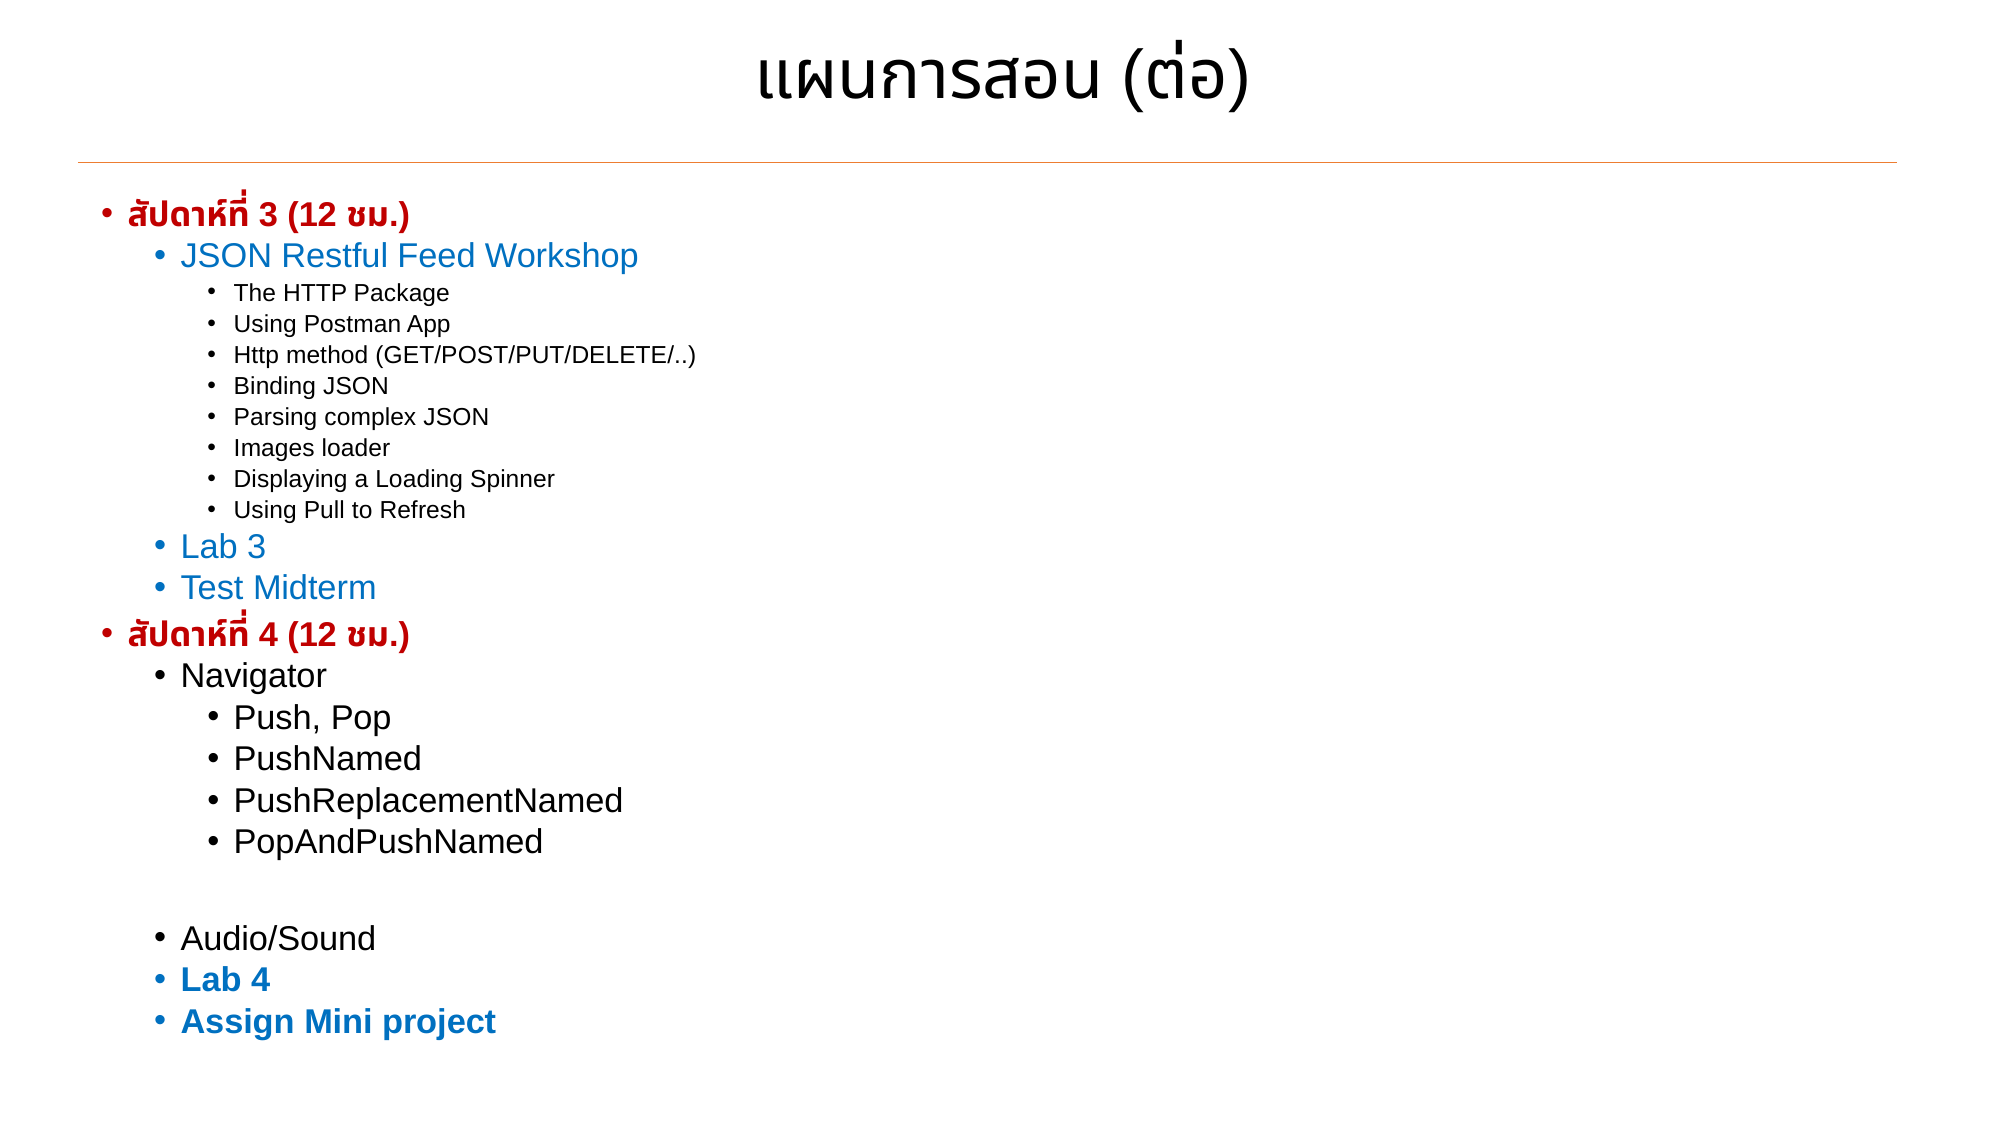

# แผนการสอน (ต่อ)
สัปดาห์ที่ 3 (12 ชม.)
JSON Restful Feed Workshop
The HTTP Package
Using Postman App
Http method (GET/POST/PUT/DELETE/..)
Binding JSON
Parsing complex JSON
Images loader
Displaying a Loading Spinner
Using Pull to Refresh
Lab 3
Test Midterm
สัปดาห์ที่ 4 (12 ชม.)
Navigator
Push, Pop
PushNamed
PushReplacementNamed
PopAndPushNamed

Audio/Sound
Lab 4
Assign Mini project